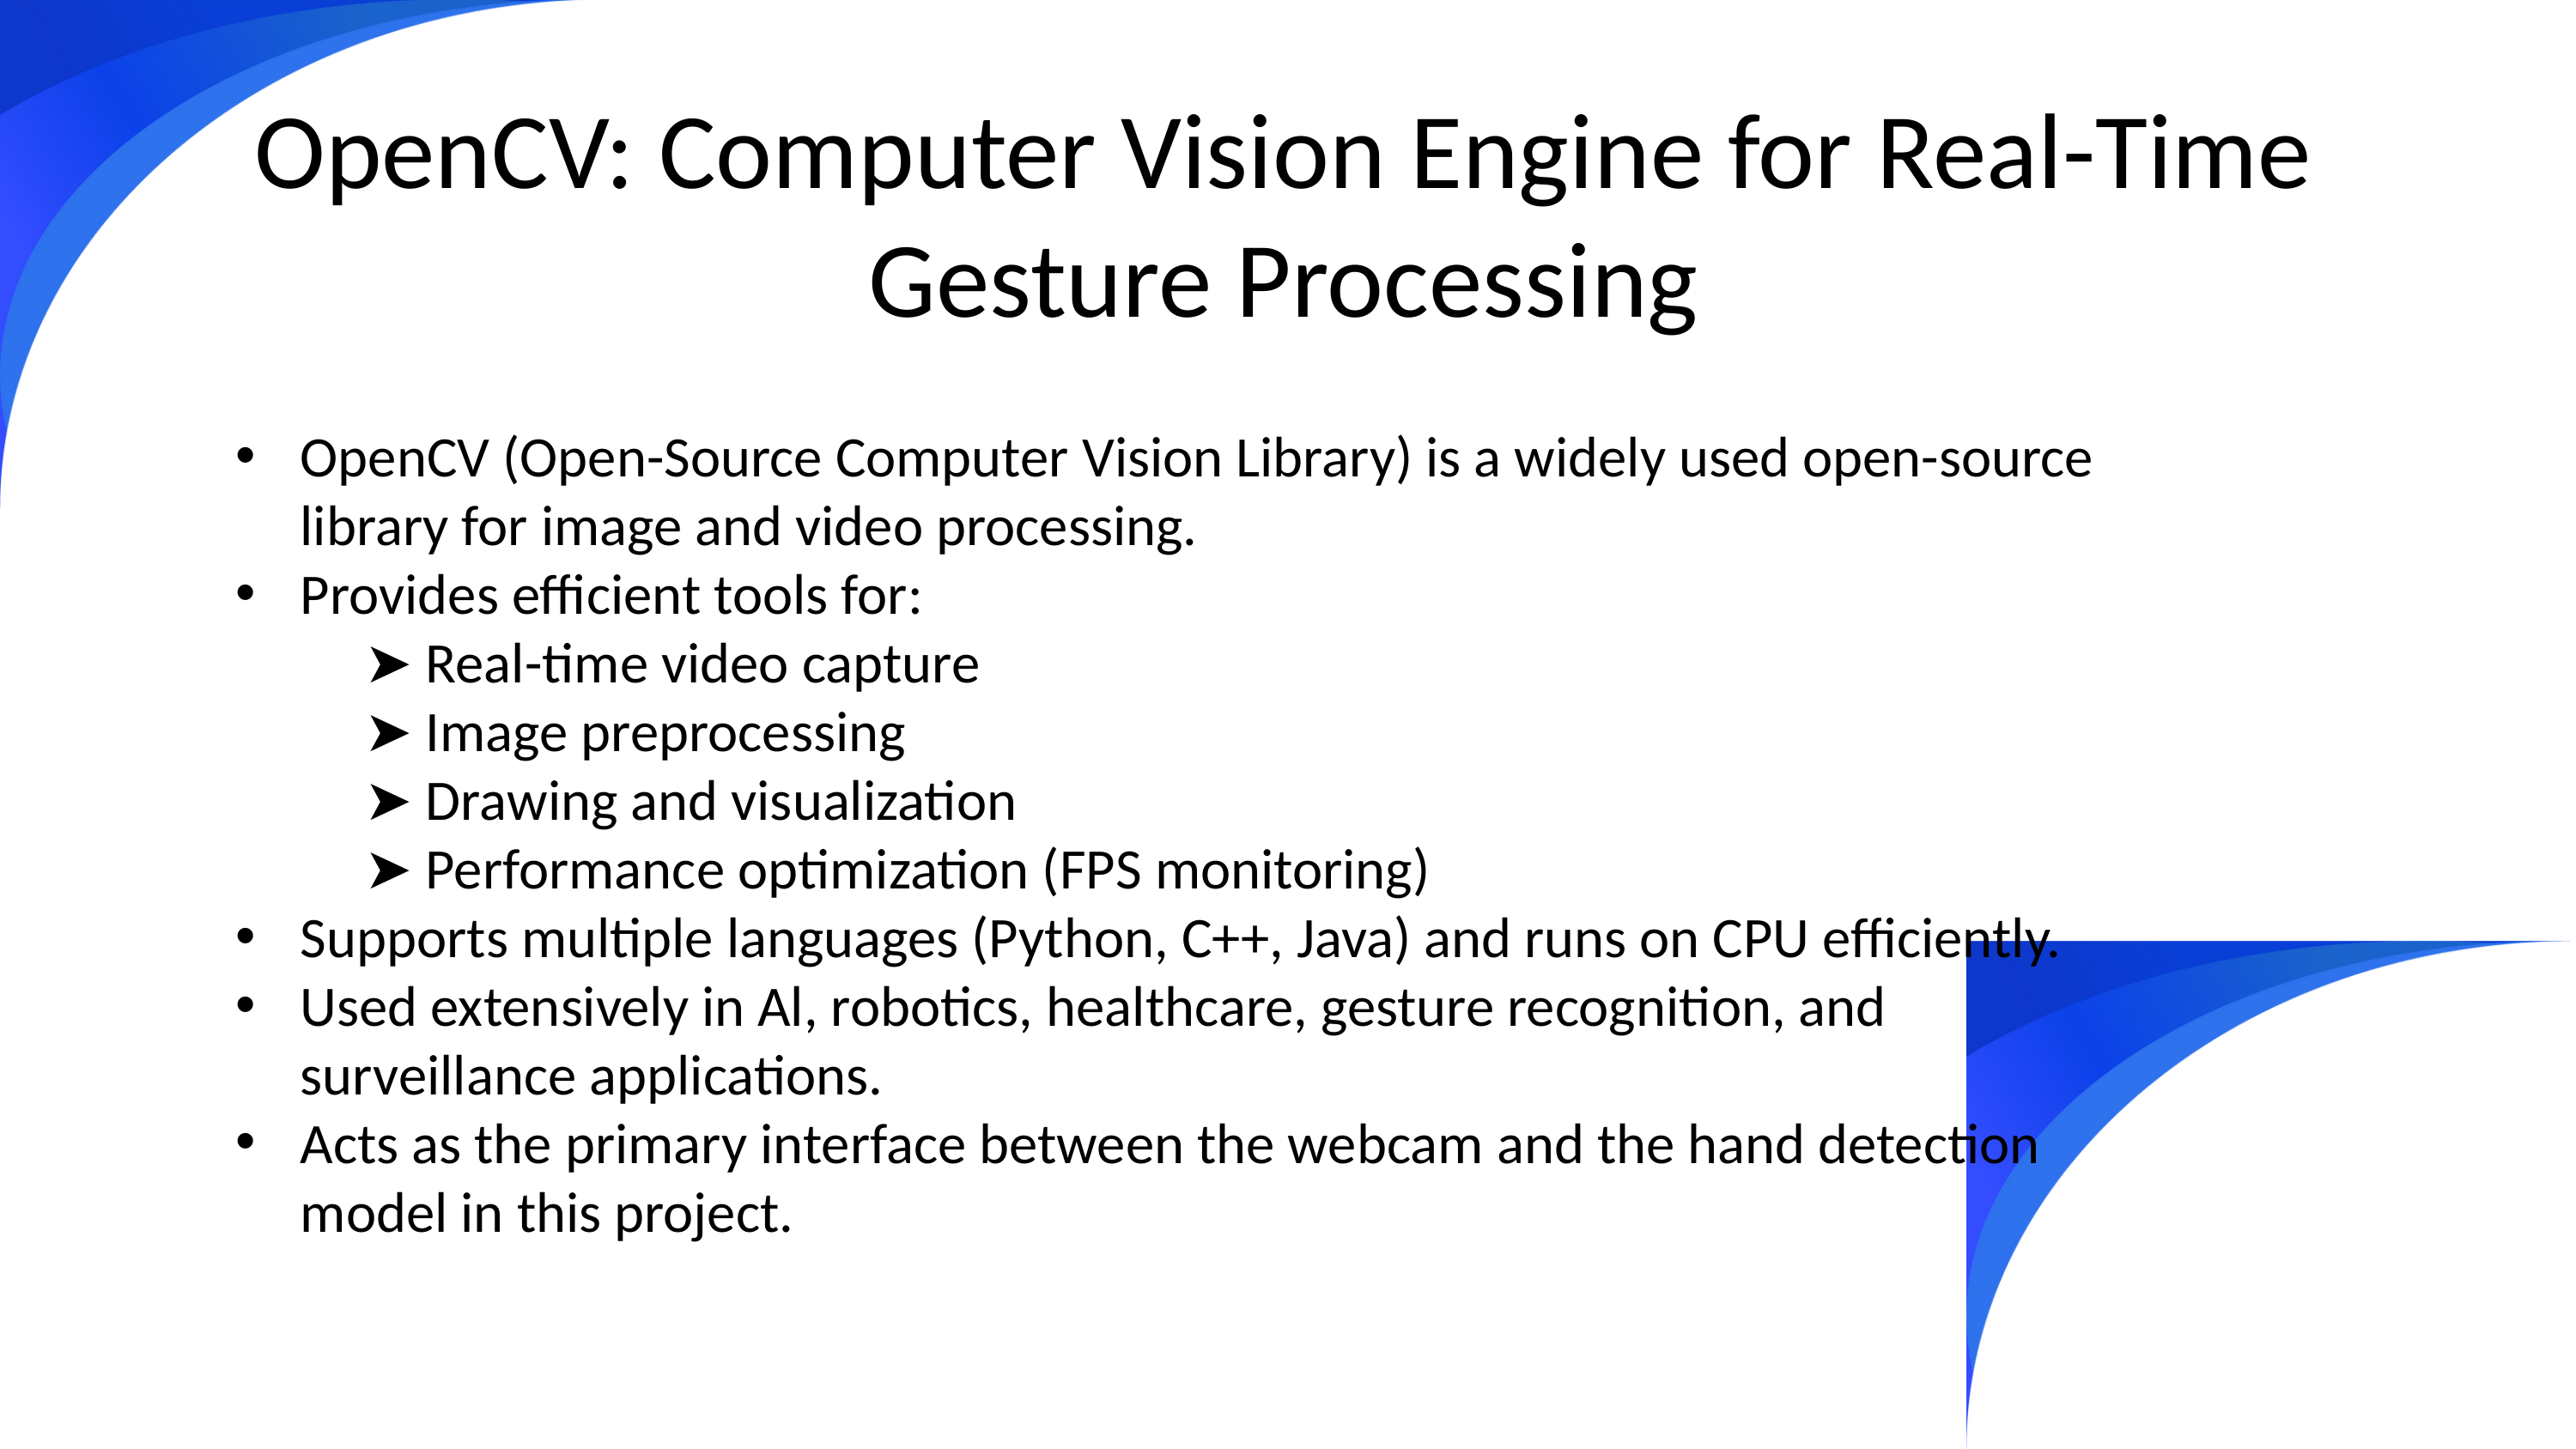

OpenCV: Computer Vision Engine for Real-Time Gesture Processing
OpenCV (Open-Source Computer Vision Library) is a widely used open-source library for image and video processing.
Provides efficient tools for:
	➤ Real-time video capture
	➤ Image preprocessing
	➤ Drawing and visualization
	➤ Performance optimization (FPS monitoring)
Supports multiple languages (Python, C++, Java) and runs on CPU efficiently.
Used extensively in Al, robotics, healthcare, gesture recognition, and surveillance applications.
Acts as the primary interface between the webcam and the hand detection model in this project.

7